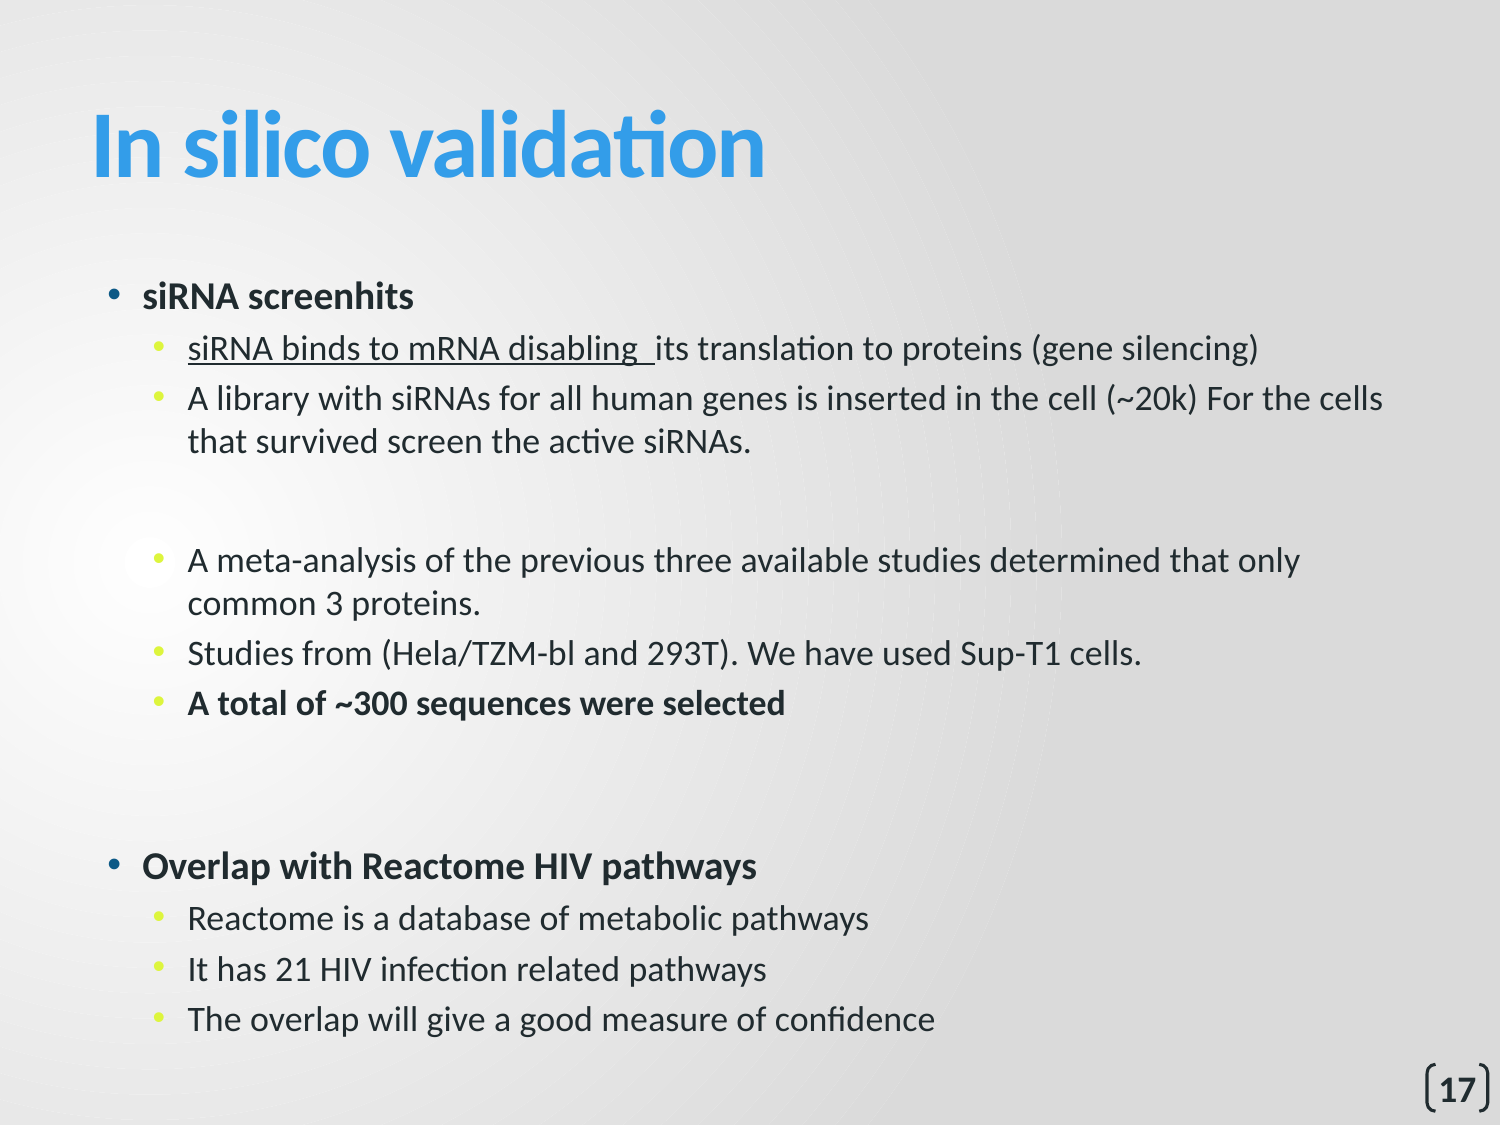

# In silico validation
siRNA screenhits
siRNA binds to mRNA disabling  its translation to proteins (gene silencing)
A library with siRNAs for all human genes is inserted in the cell (~20k) For the cells that survived screen the active siRNAs.

A meta-analysis of the previous three available studies determined that only common 3 proteins.
Studies from (Hela/TZM-bl and 293T). We have used Sup-T1 cells.
A total of ~300 sequences were selected

Overlap with Reactome HIV pathways
Reactome is a database of metabolic pathways
It has 21 HIV infection related pathways
The overlap will give a good measure of confidence

17